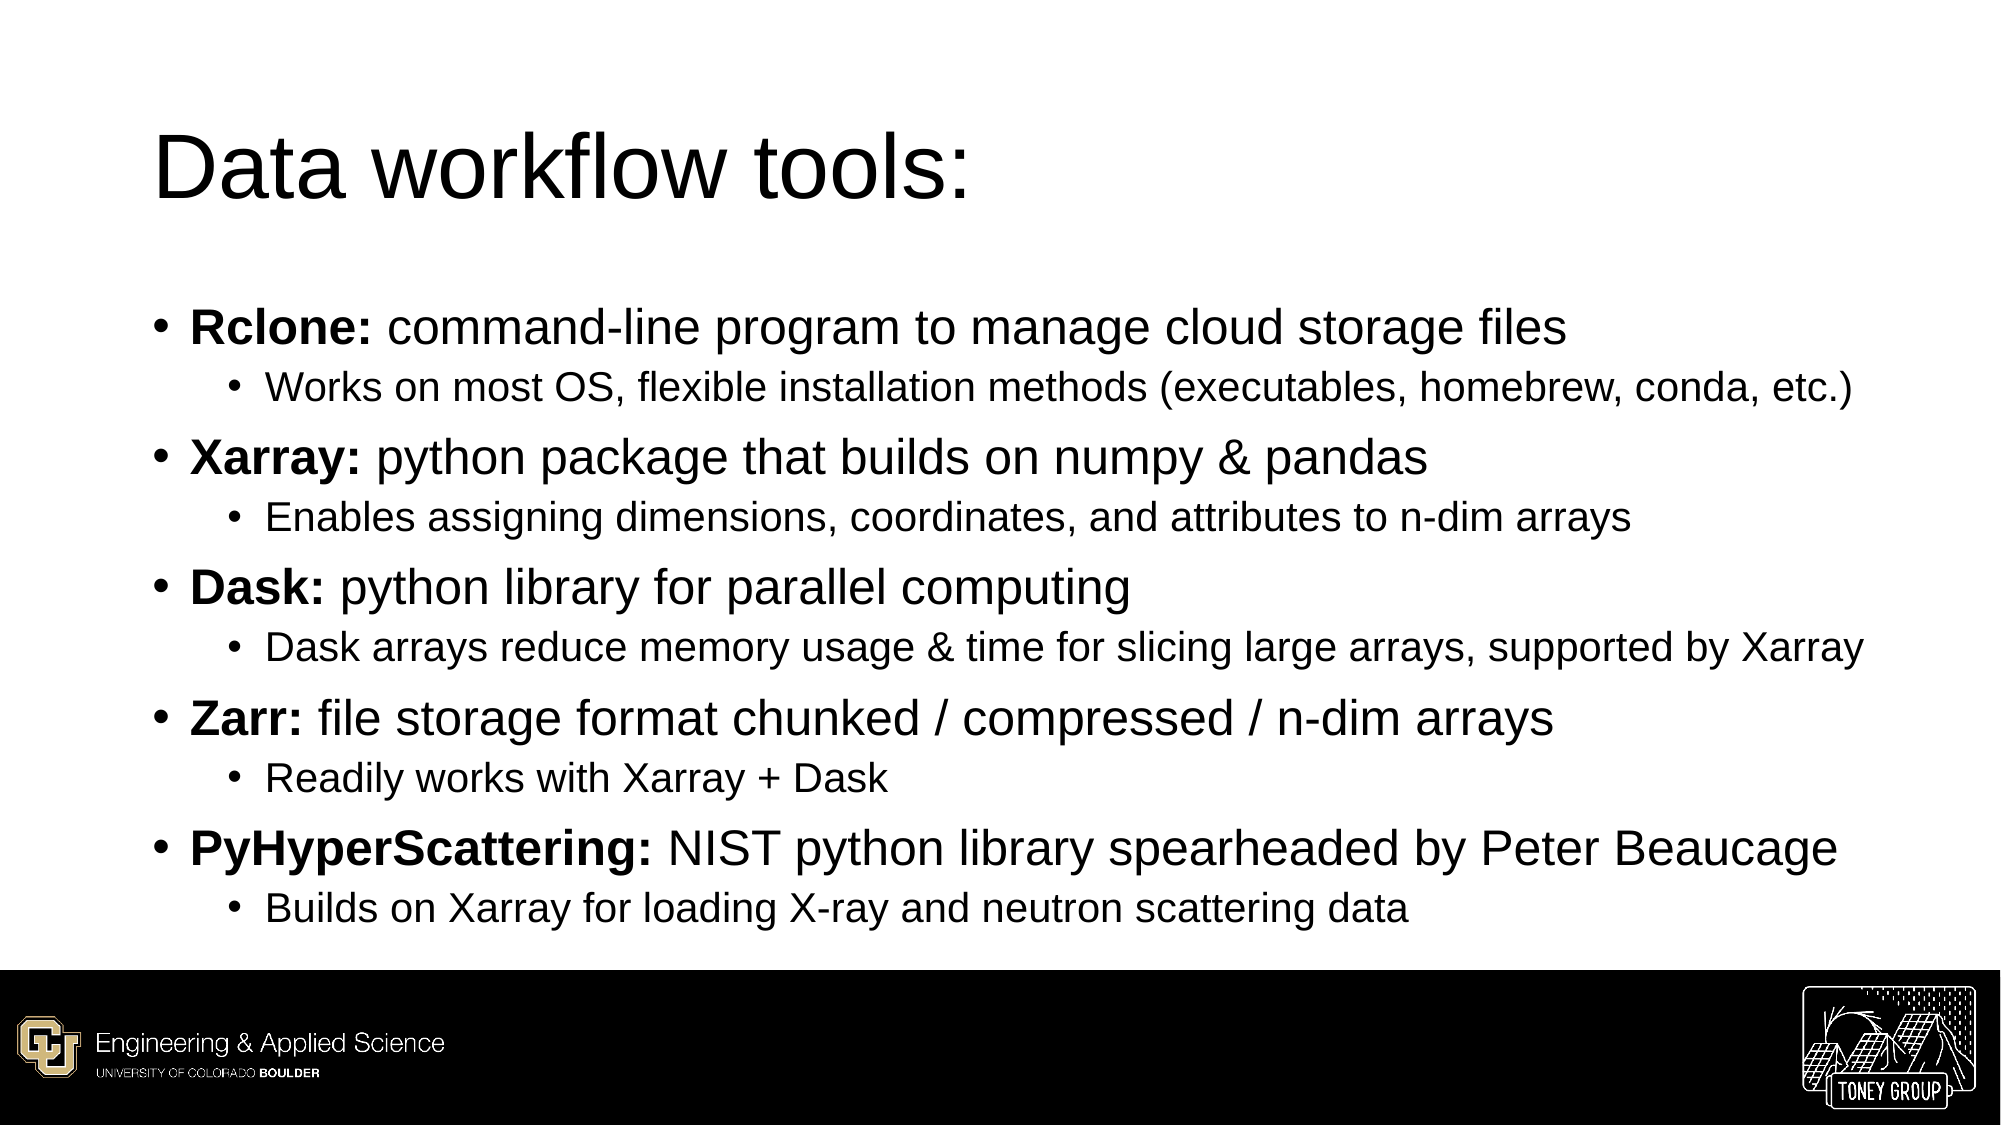

# Data workflow tools:
Rclone: command-line program to manage cloud storage files
Works on most OS, flexible installation methods (executables, homebrew, conda, etc.)
Xarray: python package that builds on numpy & pandas
Enables assigning dimensions, coordinates, and attributes to n-dim arrays
Dask: python library for parallel computing
Dask arrays reduce memory usage & time for slicing large arrays, supported by Xarray
Zarr: file storage format chunked / compressed / n-dim arrays
Readily works with Xarray + Dask
PyHyperScattering: NIST python library spearheaded by Peter Beaucage
Builds on Xarray for loading X-ray and neutron scattering data